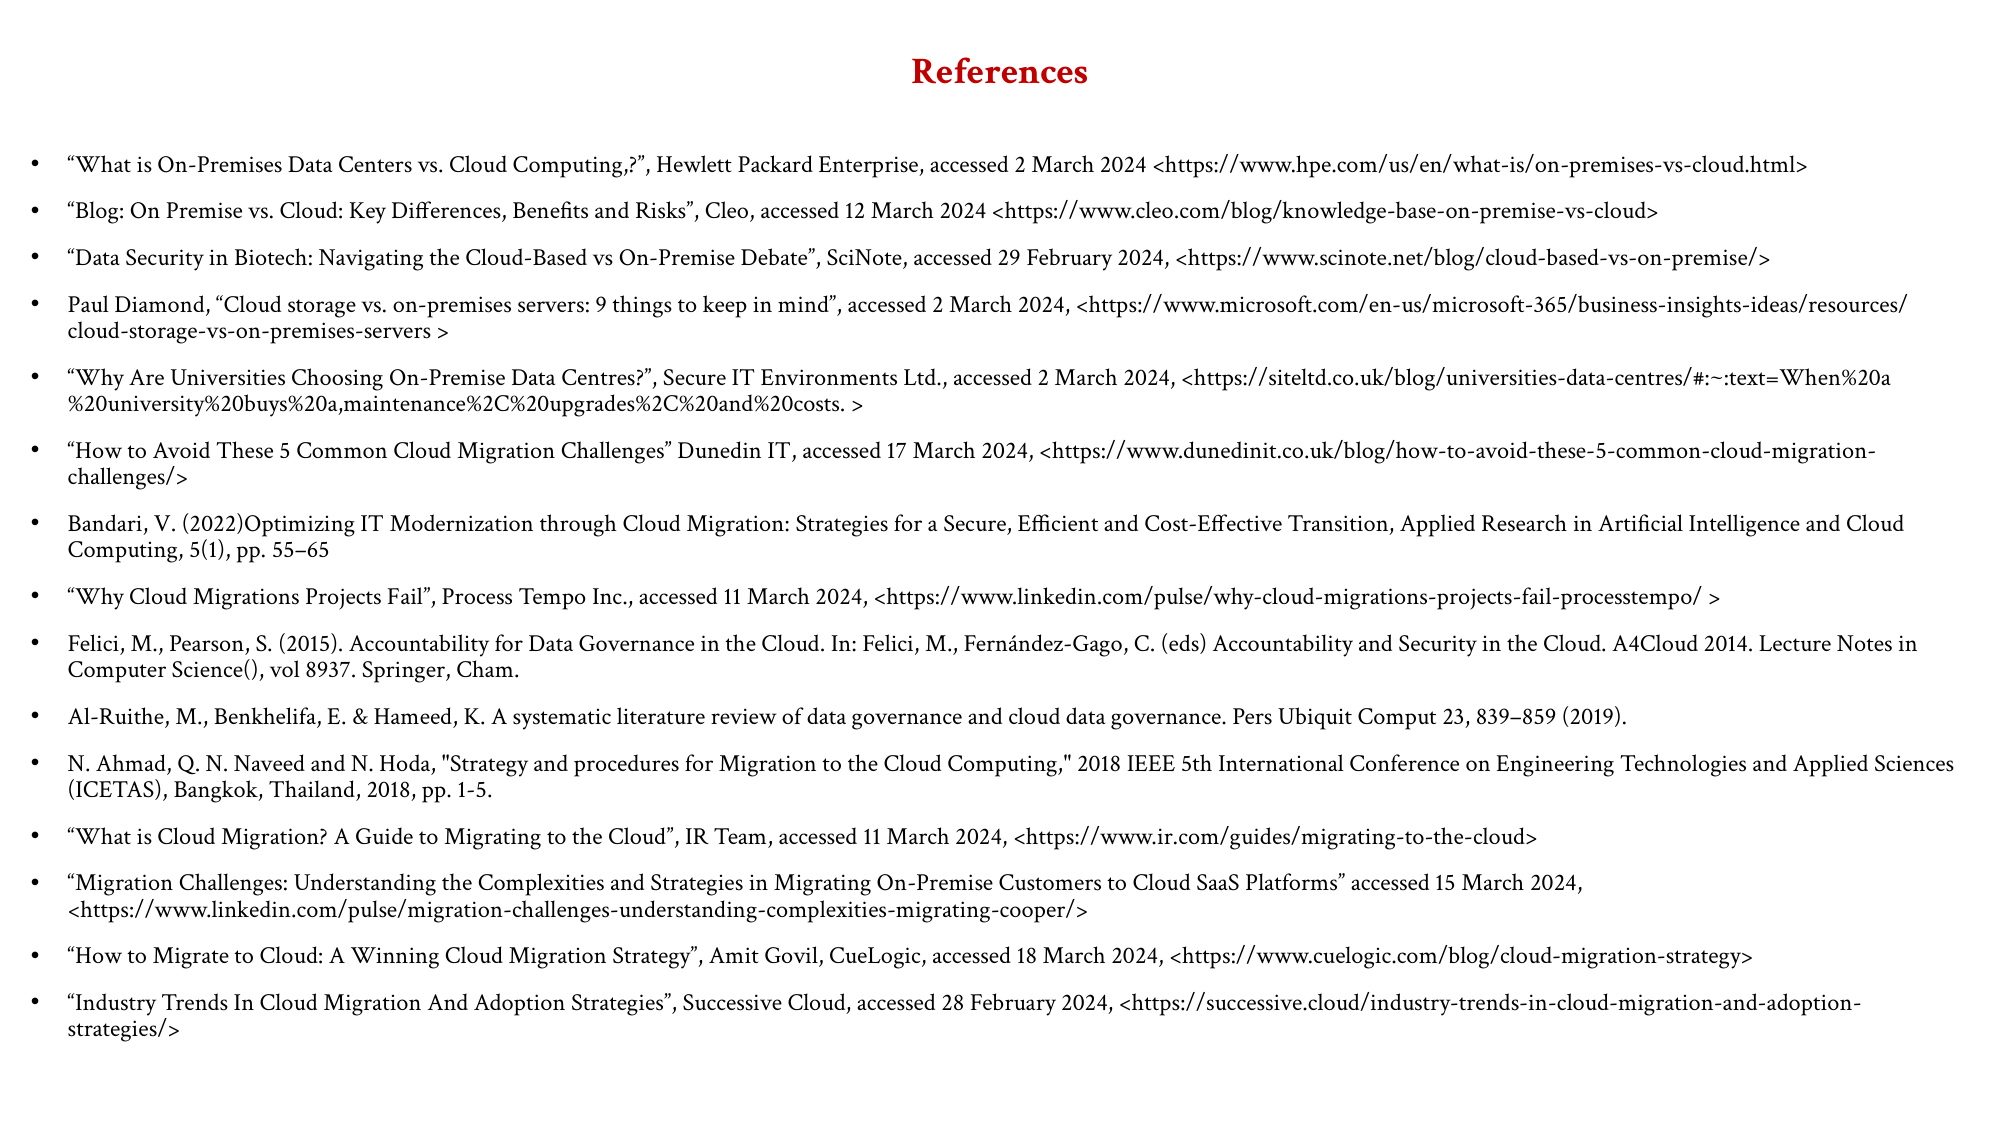

# References
“What is On-Premises Data Centers vs. Cloud Computing,?”, Hewlett Packard Enterprise, accessed 2 March 2024 <https://www.hpe.com/us/en/what-is/on-premises-vs-cloud.html>
“Blog: On Premise vs. Cloud: Key Differences, Benefits and Risks”, Cleo, accessed 12 March 2024 <https://www.cleo.com/blog/knowledge-base-on-premise-vs-cloud>
“Data Security in Biotech: Navigating the Cloud-Based vs On-Premise Debate”, SciNote, accessed 29 February 2024, <https://www.scinote.net/blog/cloud-based-vs-on-premise/>
Paul Diamond, “Cloud storage vs. on-premises servers: 9 things to keep in mind”, accessed 2 March 2024, <https://www.microsoft.com/en-us/microsoft-365/business-insights-ideas/resources/cloud-storage-vs-on-premises-servers >
“Why Are Universities Choosing On-Premise Data Centres?”, Secure IT Environments Ltd., accessed 2 March 2024, <https://siteltd.co.uk/blog/universities-data-centres/#:~:text=When%20a%20university%20buys%20a,maintenance%2C%20upgrades%2C%20and%20costs. >
“How to Avoid These 5 Common Cloud Migration Challenges” Dunedin IT, accessed 17 March 2024, <https://www.dunedinit.co.uk/blog/how-to-avoid-these-5-common-cloud-migration-challenges/>
Bandari, V. (2022)Optimizing IT Modernization through Cloud Migration: Strategies for a Secure, Efficient and Cost-Effective Transition, Applied Research in Artificial Intelligence and Cloud Computing, 5(1), pp. 55–65
“Why Cloud Migrations Projects Fail”, Process Tempo Inc., accessed 11 March 2024, <https://www.linkedin.com/pulse/why-cloud-migrations-projects-fail-processtempo/ >
Felici, M., Pearson, S. (2015). Accountability for Data Governance in the Cloud. In: Felici, M., Fernández-Gago, C. (eds) Accountability and Security in the Cloud. A4Cloud 2014. Lecture Notes in Computer Science(), vol 8937. Springer, Cham.
Al-Ruithe, M., Benkhelifa, E. & Hameed, K. A systematic literature review of data governance and cloud data governance. Pers Ubiquit Comput 23, 839–859 (2019).
N. Ahmad, Q. N. Naveed and N. Hoda, "Strategy and procedures for Migration to the Cloud Computing," 2018 IEEE 5th International Conference on Engineering Technologies and Applied Sciences (ICETAS), Bangkok, Thailand, 2018, pp. 1-5.
“What is Cloud Migration? A Guide to Migrating to the Cloud”, IR Team, accessed 11 March 2024, <https://www.ir.com/guides/migrating-to-the-cloud>
“Migration Challenges: Understanding the Complexities and Strategies in Migrating On-Premise Customers to Cloud SaaS Platforms” accessed 15 March 2024, <https://www.linkedin.com/pulse/migration-challenges-understanding-complexities-migrating-cooper/>
“How to Migrate to Cloud: A Winning Cloud Migration Strategy”, Amit Govil, CueLogic, accessed 18 March 2024, <https://www.cuelogic.com/blog/cloud-migration-strategy>
“Industry Trends In Cloud Migration And Adoption Strategies”, Successive Cloud, accessed 28 February 2024, <https://successive.cloud/industry-trends-in-cloud-migration-and-adoption-strategies/>